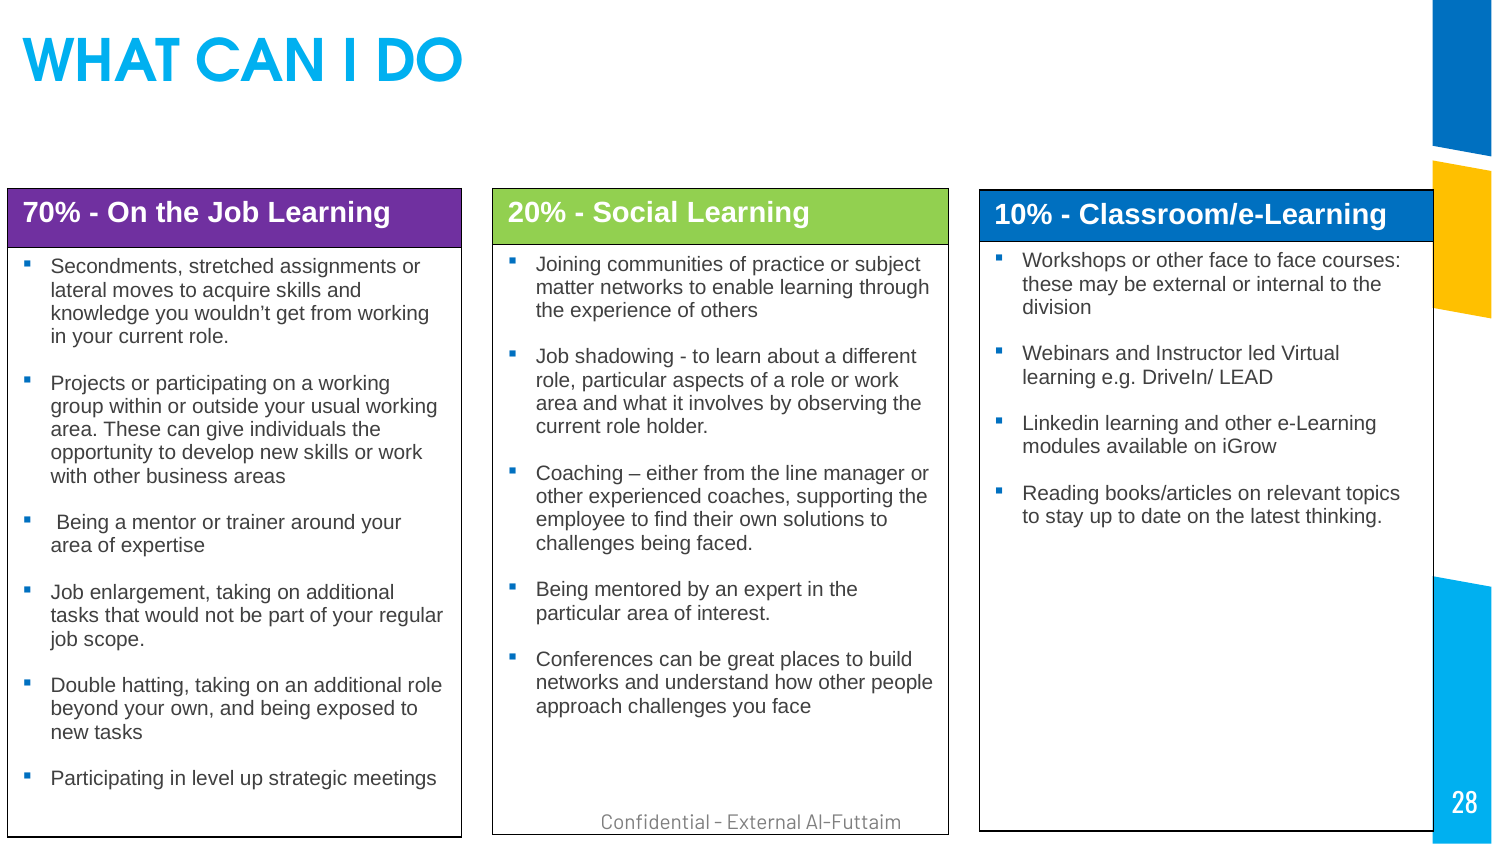

What can I Do
| 70% - On the Job Learning |
| --- |
| Secondments, stretched assignments or lateral moves to acquire skills and knowledge you wouldn’t get from working in your current role. Projects or participating on a working group within or outside your usual working area. These can give individuals the opportunity to develop new skills or work with other business areas Being a mentor or trainer around your area of expertise Job enlargement, taking on additional tasks that would not be part of your regular job scope. Double hatting, taking on an additional role beyond your own, and being exposed to new tasks Participating in level up strategic meetings |
| 20% - Social Learning |
| --- |
| Joining communities of practice or subject matter networks to enable learning through the experience of others Job shadowing - to learn about a different role, particular aspects of a role or work area and what it involves by observing the current role holder. Coaching – either from the line manager or other experienced coaches, supporting the employee to find their own solutions to challenges being faced. Being mentored by an expert in the particular area of interest. Conferences can be great places to build networks and understand how other people approach challenges you face |
| 10% - Classroom/e-Learning |
| --- |
| Workshops or other face to face courses: these may be external or internal to the division Webinars and Instructor led Virtual learning e.g. DriveIn/ LEAD Linkedin learning and other e-Learning modules available on iGrow Reading books/articles on relevant topics to stay up to date on the latest thinking. |
28